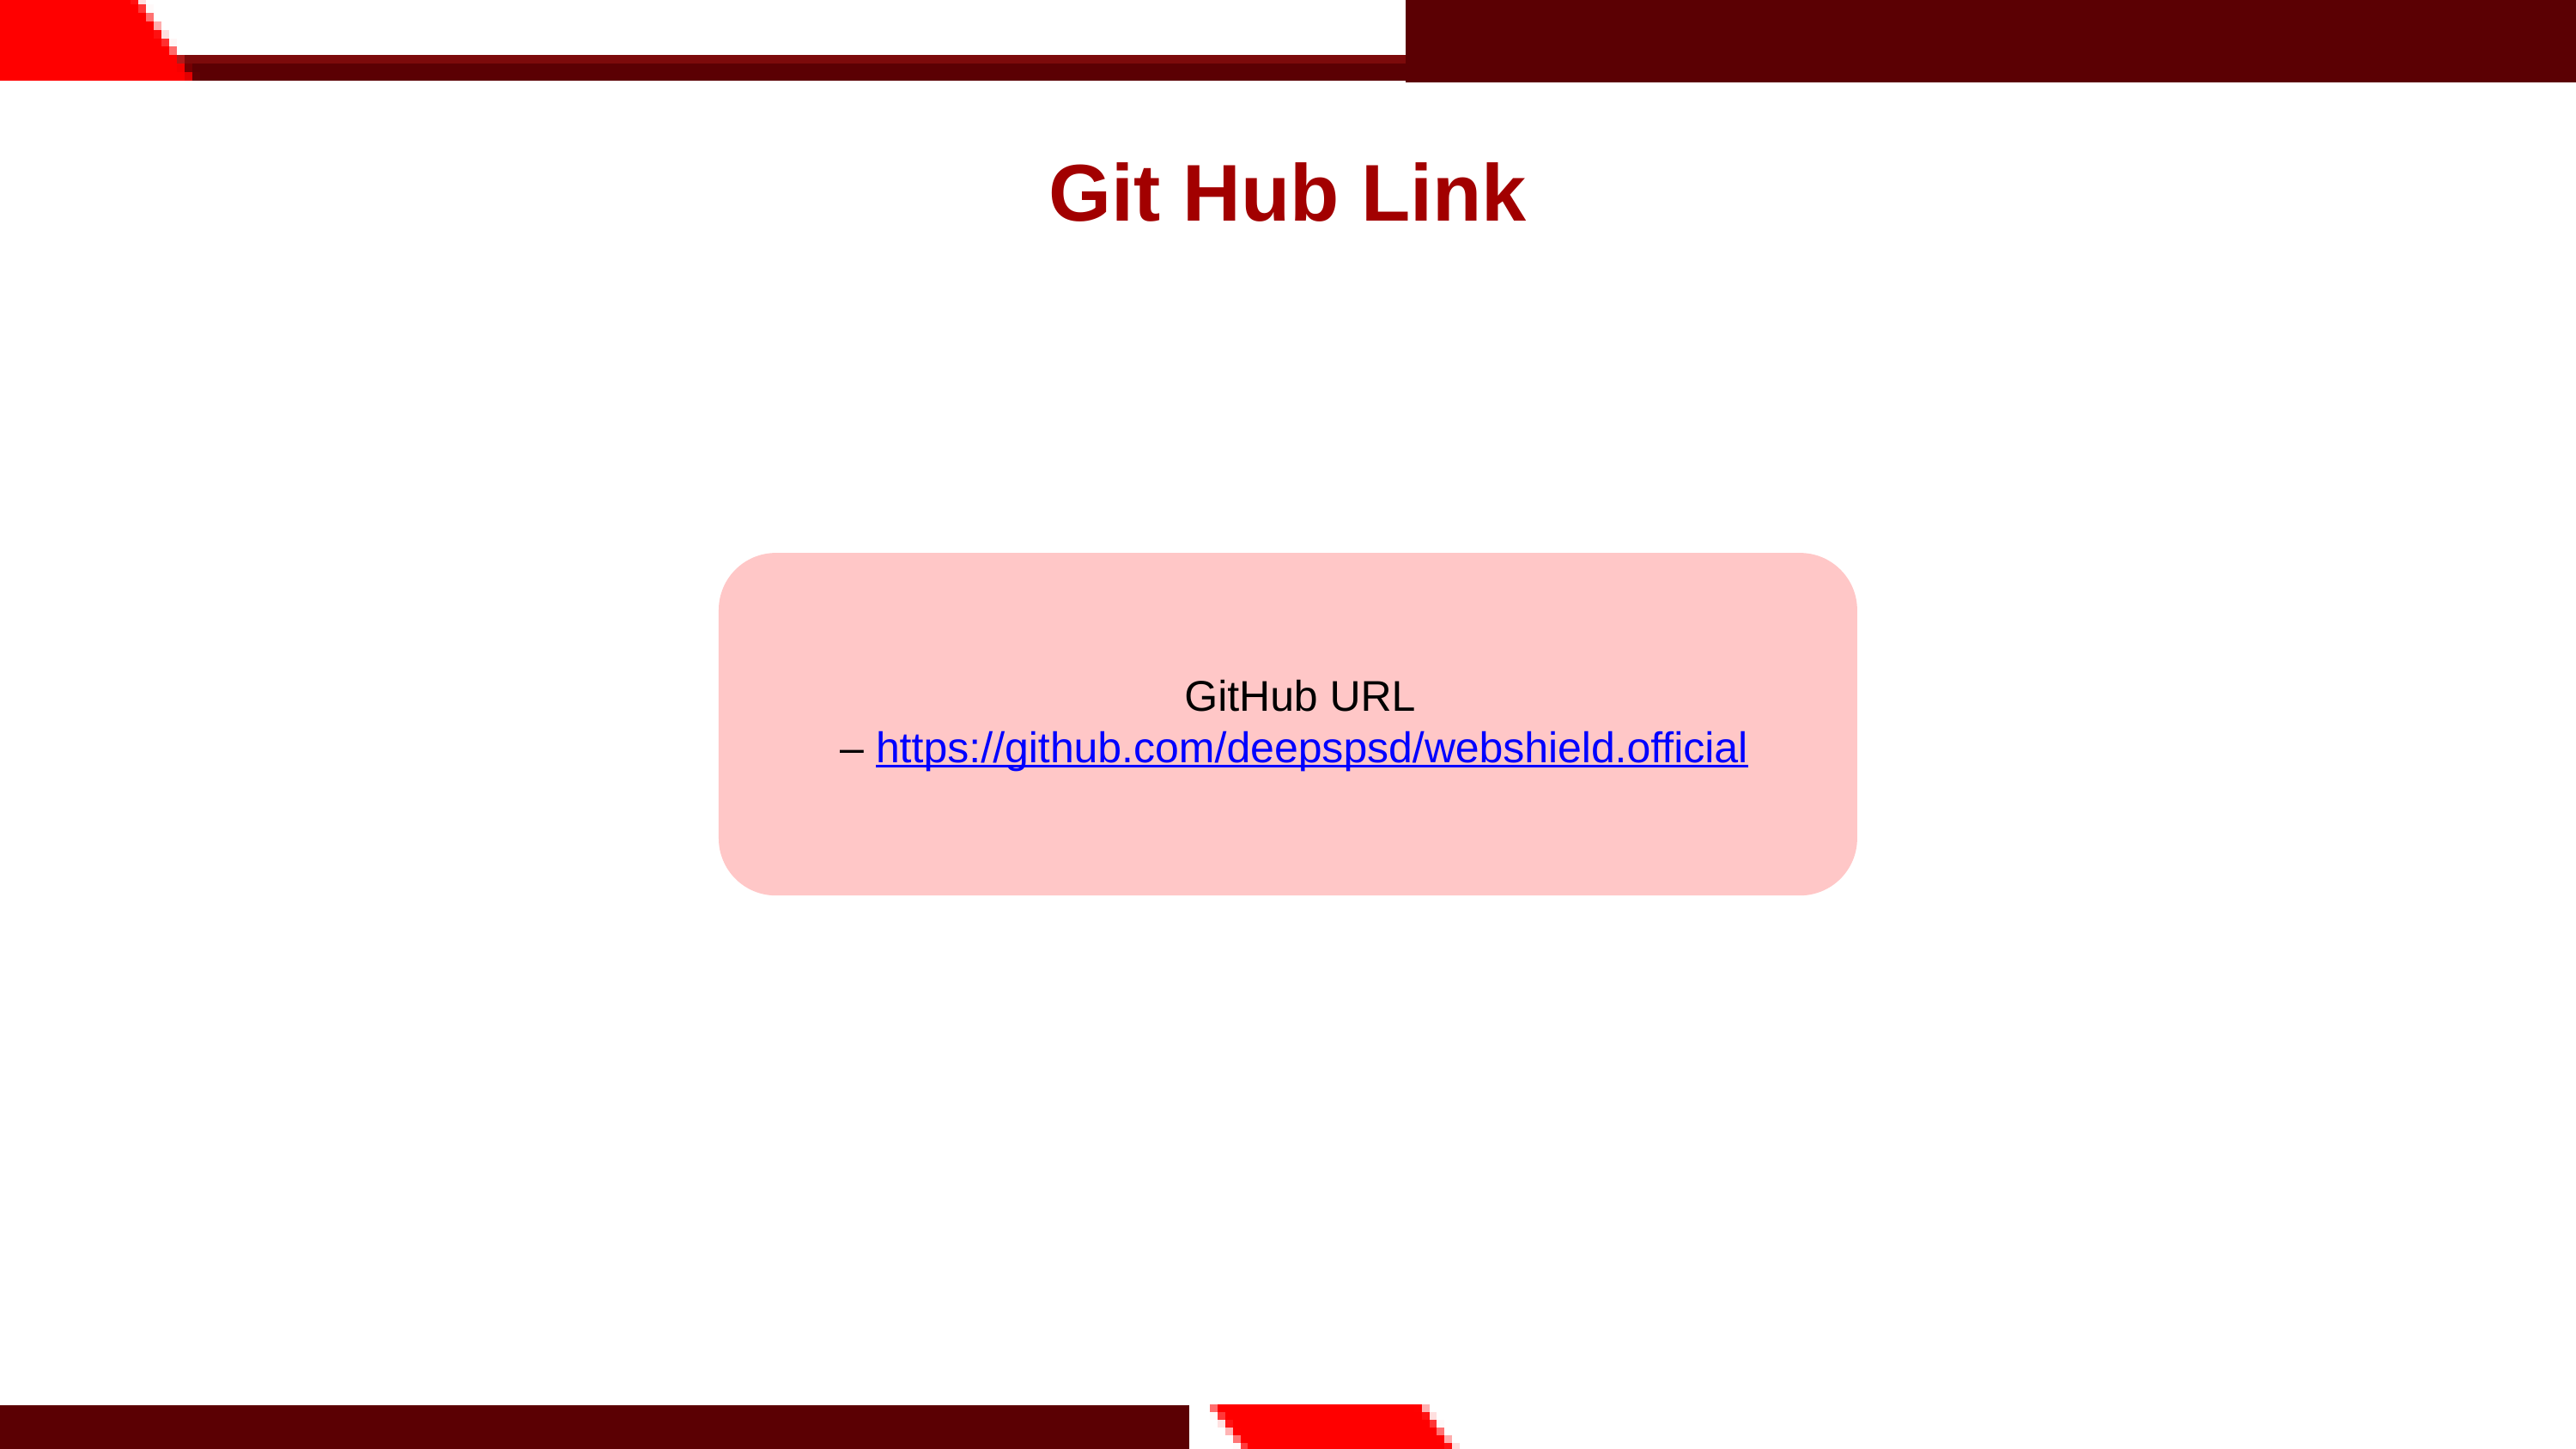

Git Hub Link

  GitHub URL
 – https://github.com/deepspsd/webshield.official